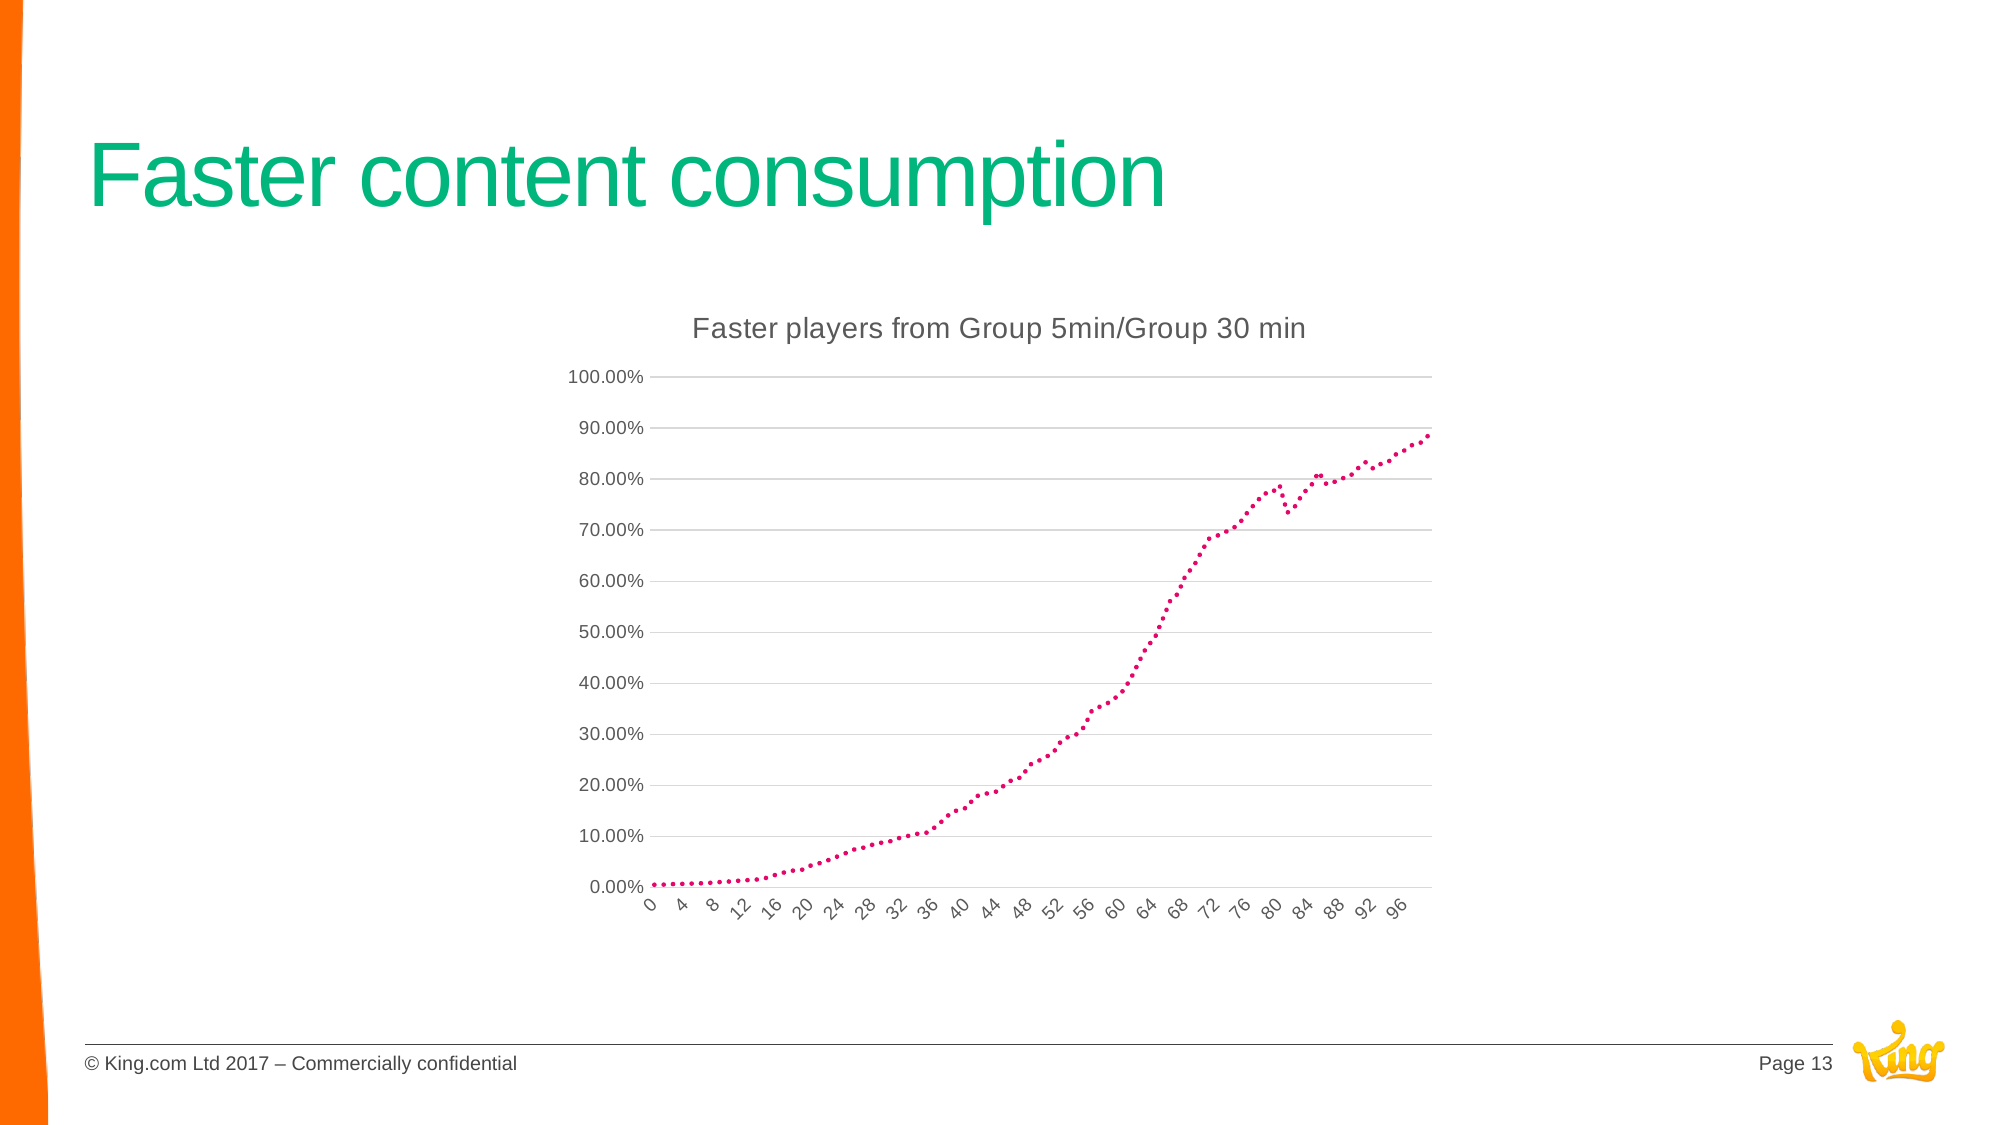

# Faster content consumption

### Chart: Faster players from Group 5min/Group 30 min

| Category | Compare |
|---|---|
| 0 | 0.005308407191341152 |
| 1 | 0.00542935972890495 |
| 2 | 0.006389802331356739 |
| 3 | 0.006882597974462043 |
| 4 | 0.007076062609745055 |
| 5 | 0.007648641438280286 |
| 6 | 0.00818110446316553 |
| 7 | 0.00890167587849833 |
| 8 | 0.010308625070214752 |
| 9 | 0.010691992804813671 |
| 10 | 0.012402084032033769 |
| 11 | 0.013282597151273319 |
| 12 | 0.014352732623819505 |
| 13 | 0.015301431590386093 |
| 14 | 0.01719819309880875 |
| 15 | 0.02229072554024339 |
| 16 | 0.026956515164669227 |
| 17 | 0.03090577487563908 |
| 18 | 0.03369190982729325 |
| 19 | 0.034920293473236545 |
| 20 | 0.04283812854094729 |
| 21 | 0.04675067766134043 |
| 22 | 0.051886298330146935 |
| 23 | 0.05829436351268872 |
| 24 | 0.06376730846818938 |
| 25 | 0.07078158551773597 |
| 26 | 0.07695533601651666 |
| 27 | 0.07815789367757102 |
| 28 | 0.08431474228378297 |
| 29 | 0.08755327907172976 |
| 30 | 0.08931039796586662 |
| 31 | 0.09539435709399843 |
| 32 | 0.09930950405800085 |
| 33 | 0.10269294280000846 |
| 34 | 0.10642091365196725 |
| 35 | 0.10751685302926893 |
| 36 | 0.11896430975638354 |
| 37 | 0.1321585670507095 |
| 38 | 0.14709572628514853 |
| 39 | 0.15238166200201694 |
| 40 | 0.156171604535648 |
| 41 | 0.17757901455816372 |
| 42 | 0.18250717159718863 |
| 43 | 0.18538915739436765 |
| 44 | 0.18859359499799613 |
| 45 | 0.20373734014767272 |
| 46 | 0.212534157440955 |
| 47 | 0.21566904886098615 |
| 48 | 0.2400885816548636 |
| 49 | 0.24663531399867222 |
| 50 | 0.2546897734666115 |
| 51 | 0.26296996361572006 |
| 52 | 0.28565313720919955 |
| 53 | 0.29524528006462275 |
| 54 | 0.29984604243318624 |
| 55 | 0.3143164376514983 |
| 56 | 0.3466227223046978 |
| 57 | 0.35413321373332896 |
| 58 | 0.36094684991393305 |
| 59 | 0.37164658220977304 |
| 60 | 0.38558543501579595 |
| 61 | 0.409896247215911 |
| 62 | 0.44162280182728253 |
| 63 | 0.4715633911534343 |
| 64 | 0.48746560277053913 |
| 65 | 0.5239061066532901 |
| 66 | 0.5612863096577674 |
| 67 | 0.5756241686305593 |
| 68 | 0.6124722371389453 |
| 69 | 0.6288940131783632 |
| 70 | 0.6581469340532201 |
| 71 | 0.6836187681858339 |
| 72 | 0.6890900010793515 |
| 73 | 0.6960483379135378 |
| 74 | 0.7029130987990002 |
| 75 | 0.7161585185893092 |
| 76 | 0.737180389323366 |
| 77 | 0.754447016561105 |
| 78 | 0.7719340028314743 |
| 79 | 0.7729400050489268 |
| 80 | 0.7885581021342284 |
| 81 | 0.7343026353063248 |
| 82 | 0.7470937592734261 |
| 83 | 0.7725924333285035 |
| 84 | 0.7860489642922445 |
| 85 | 0.8143399412569008 |
| 86 | 0.7901526619648762 |
| 87 | 0.7946636741986794 |
| 88 | 0.8014601101483658 |
| 89 | 0.8056556978855054 |
| 90 | 0.8210926163267237 |
| 91 | 0.8332084761812223 |
| 92 | 0.8205916848947704 |
| 93 | 0.8303948859215381 |
| 94 | 0.8352138566890316 |
| 95 | 0.8503350129597786 |
| 96 | 0.8564516275009206 |
| 97 | 0.8673091942914232 |
| 98 | 0.8708545019166893 |
| 99 | 0.8850438498983081 |
Page 13